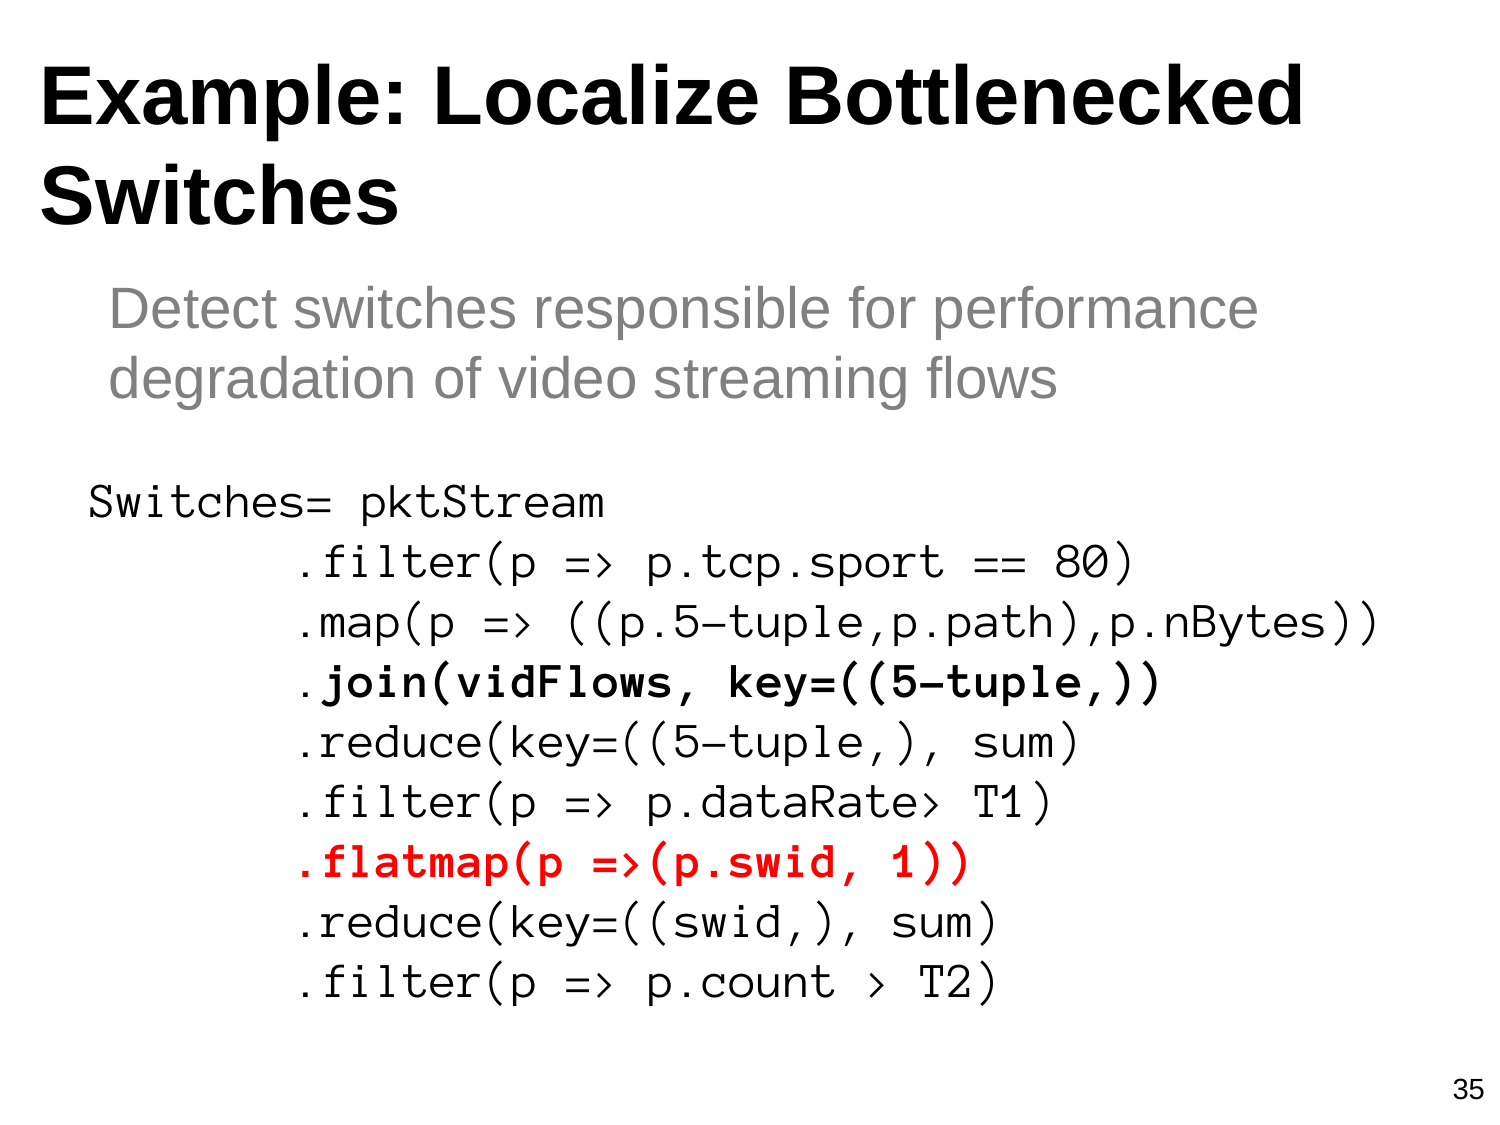

# Example: Localize Bottlenecked Switches
Detect switches responsible for performance degradation of video streaming flows
Switches= pktStream
  .filter(p => p.tcp.sport == 80)
  .map(p => ((p.5-tuple,p.path),p.nBytes))
  .join(vidFlows, key=((5-tuple,))
  .reduce(key=((5-tuple,), sum)
  .filter(p => p.dataRate> T1)
  .flatmap(p =>(p.swid, 1))
  .reduce(key=((swid,), sum)
  .filter(p => p.count > T2)
35